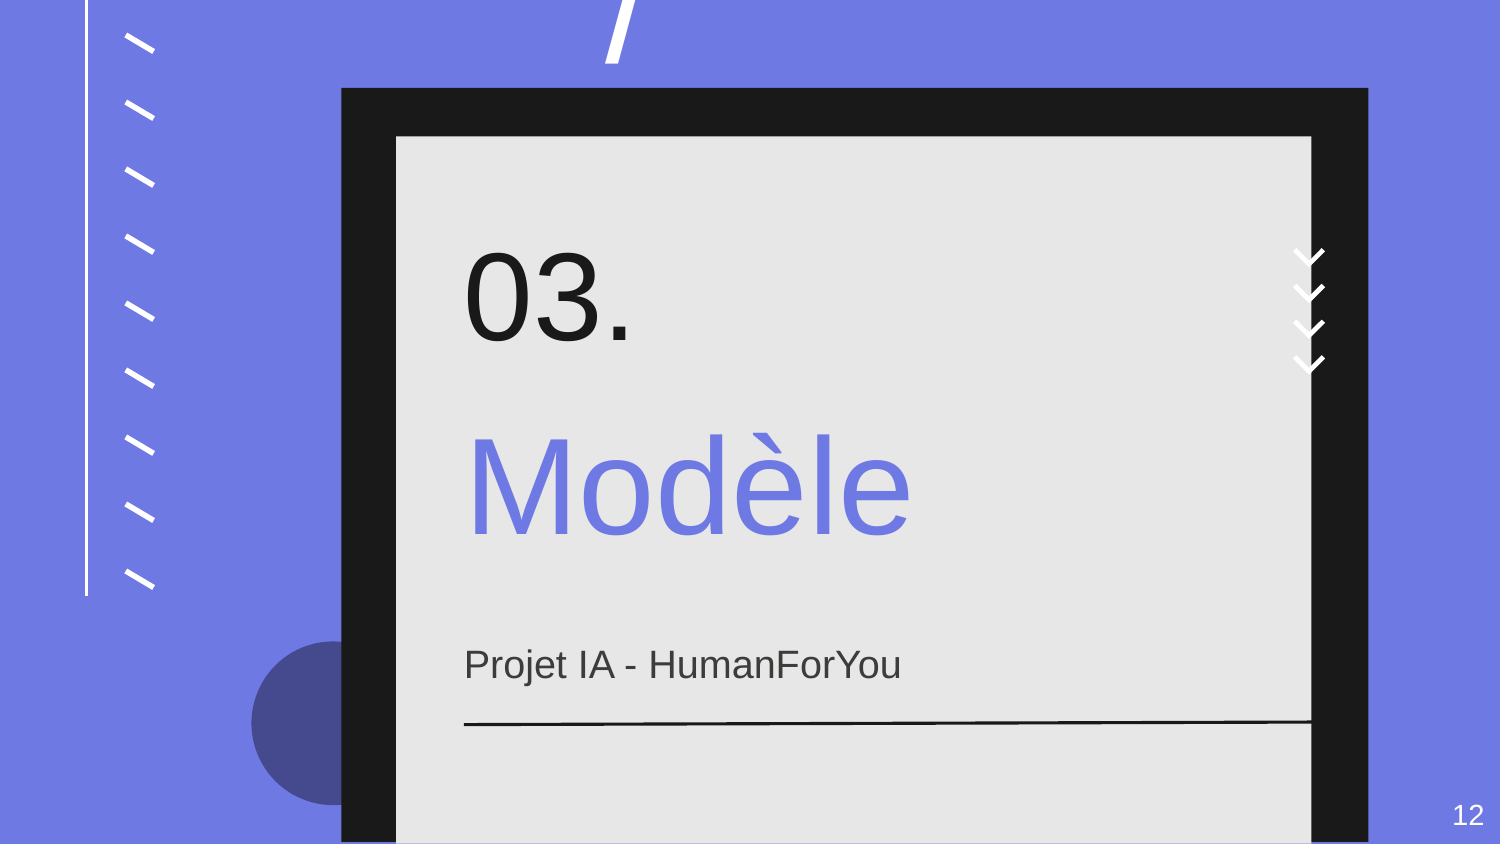

03.

# Modèle
Projet IA - HumanForYou

12